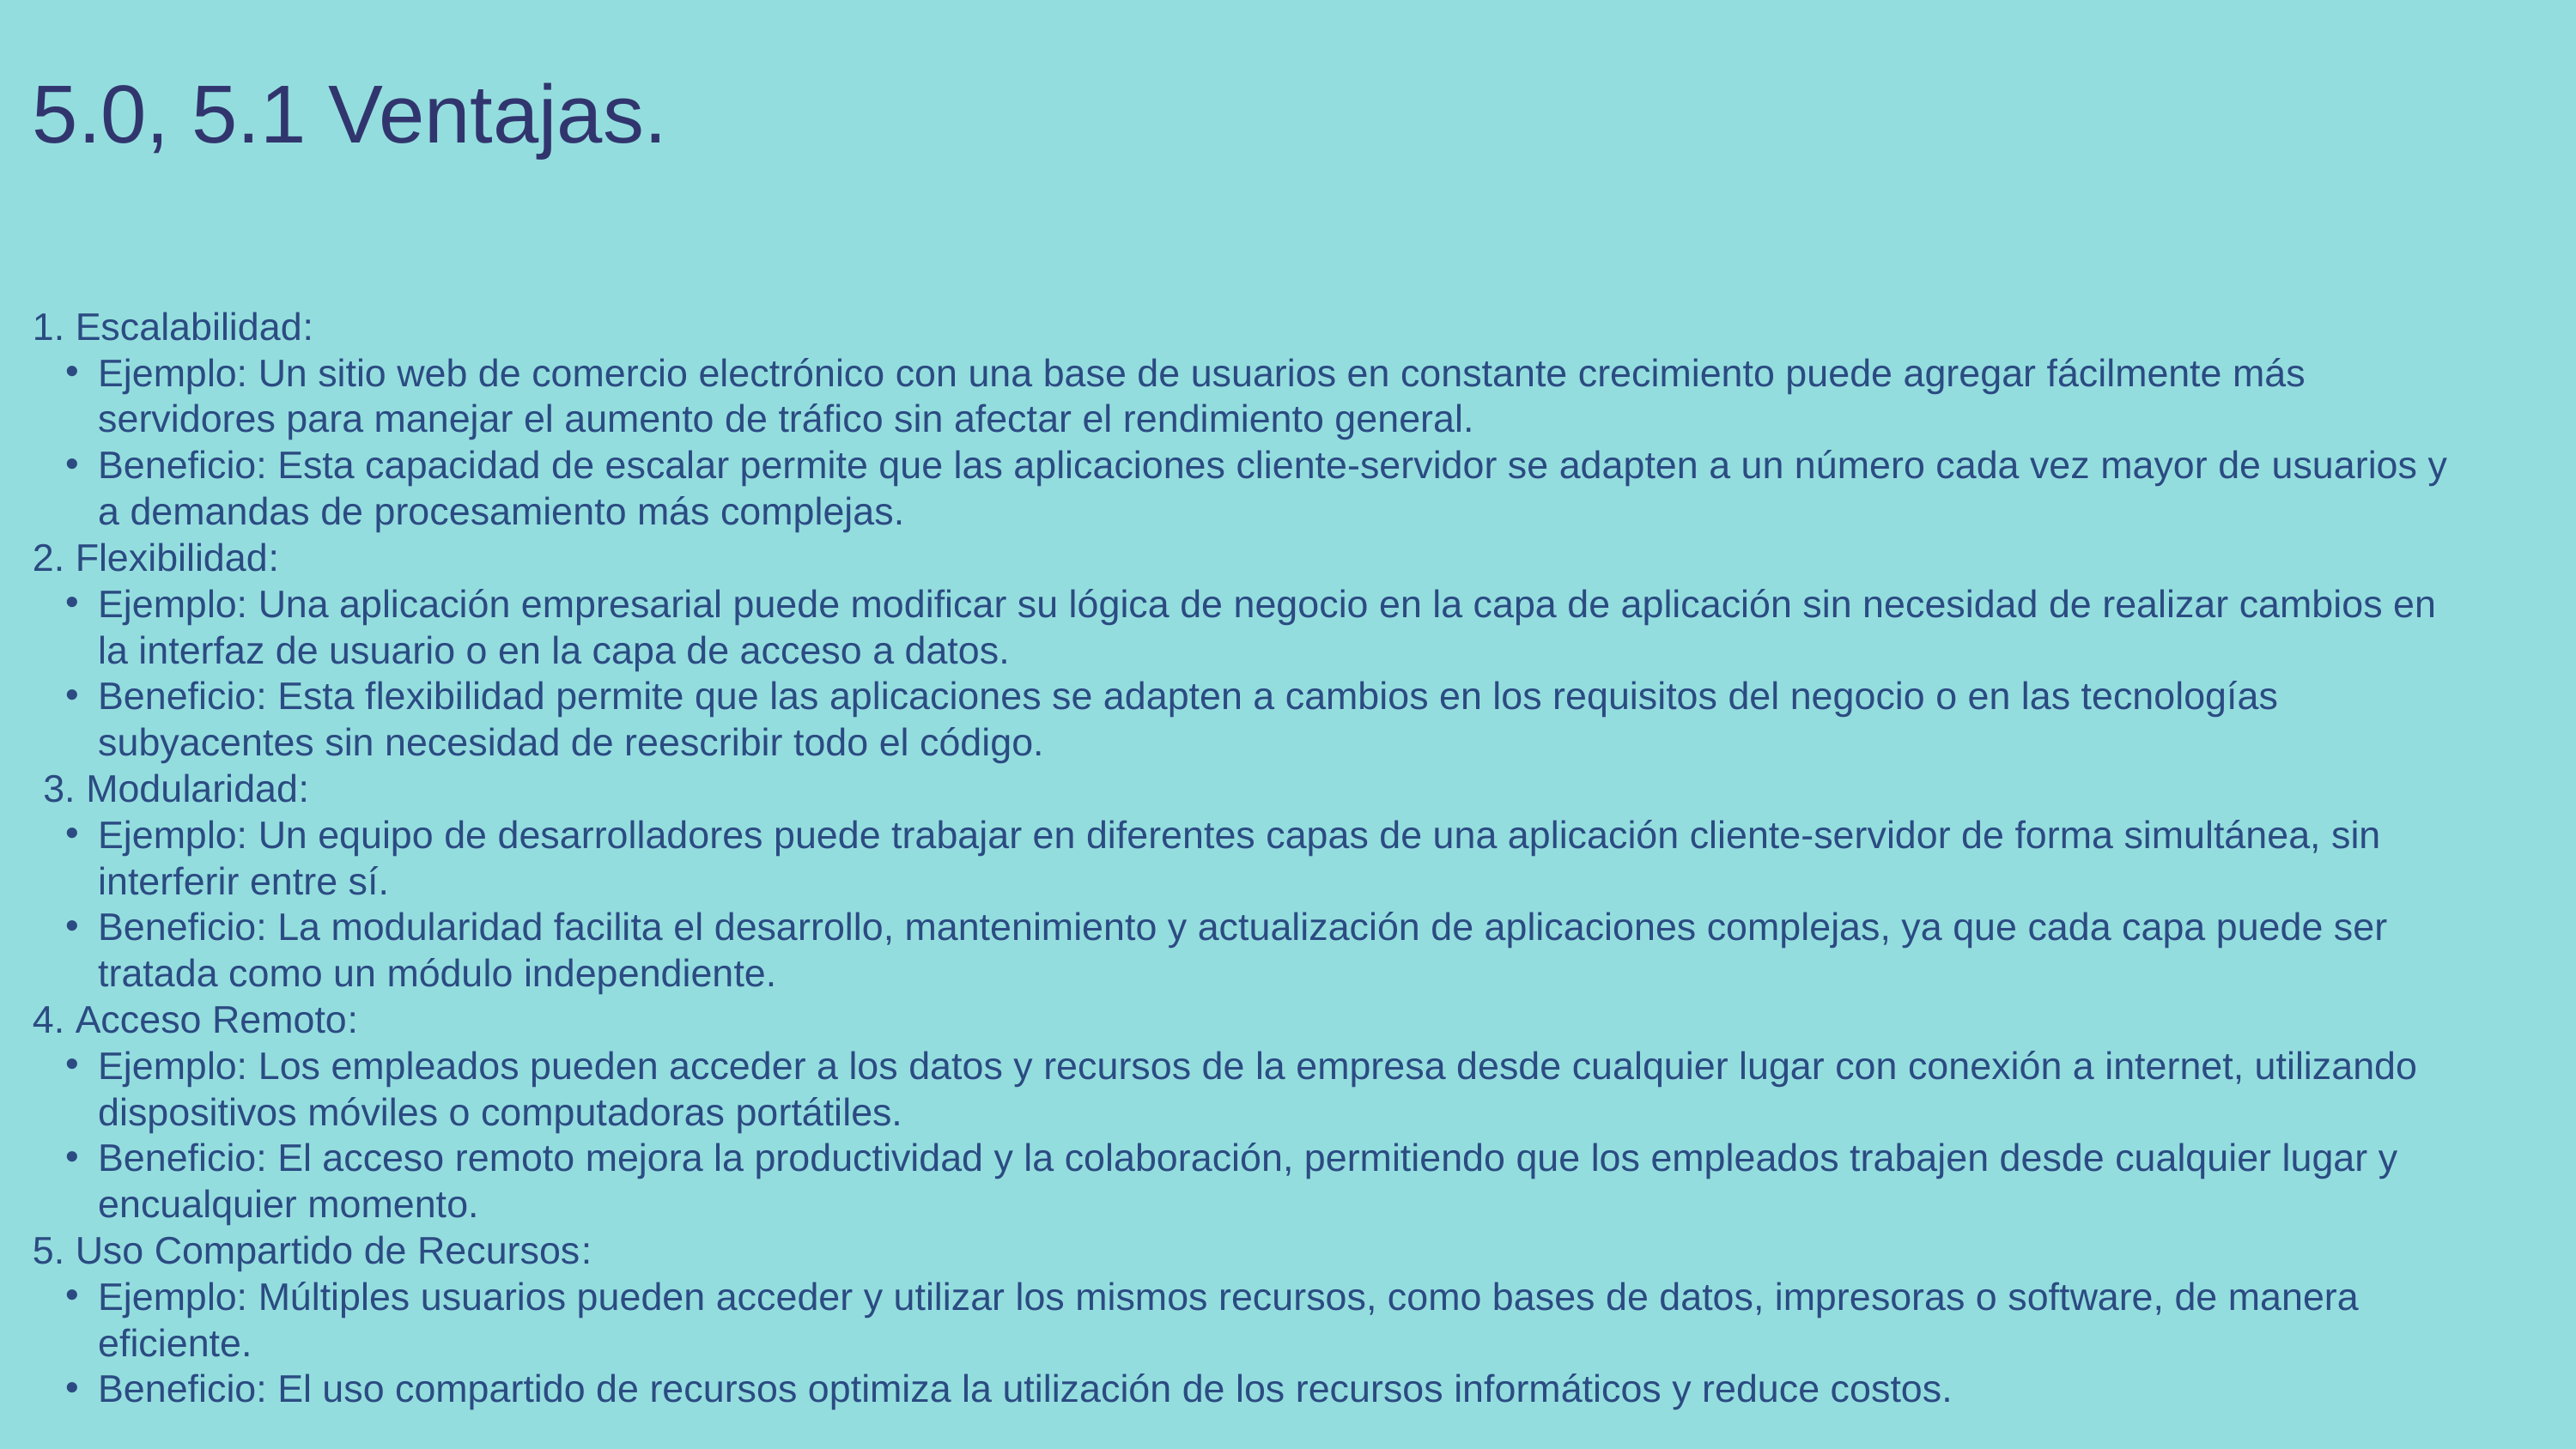

5.0, 5.1 Ventajas.

1. Escalabilidad:
Ejemplo: Un sitio web de comercio electrónico con una base de usuarios en constante crecimiento puede agregar fácilmente más servidores para manejar el aumento de tráfico sin afectar el rendimiento general.
Beneficio: Esta capacidad de escalar permite que las aplicaciones cliente-servidor se adapten a un número cada vez mayor de usuarios y a demandas de procesamiento más complejas.
2. Flexibilidad:
Ejemplo: Una aplicación empresarial puede modificar su lógica de negocio en la capa de aplicación sin necesidad de realizar cambios en la interfaz de usuario o en la capa de acceso a datos.
Beneficio: Esta flexibilidad permite que las aplicaciones se adapten a cambios en los requisitos del negocio o en las tecnologías subyacentes sin necesidad de reescribir todo el código.
 3. Modularidad:
Ejemplo: Un equipo de desarrolladores puede trabajar en diferentes capas de una aplicación cliente-servidor de forma simultánea, sin interferir entre sí.
Beneficio: La modularidad facilita el desarrollo, mantenimiento y actualización de aplicaciones complejas, ya que cada capa puede ser tratada como un módulo independiente.
4. Acceso Remoto:
Ejemplo: Los empleados pueden acceder a los datos y recursos de la empresa desde cualquier lugar con conexión a internet, utilizando dispositivos móviles o computadoras portátiles.
Beneficio: El acceso remoto mejora la productividad y la colaboración, permitiendo que los empleados trabajen desde cualquier lugar y encualquier momento.
5. Uso Compartido de Recursos:
Ejemplo: Múltiples usuarios pueden acceder y utilizar los mismos recursos, como bases de datos, impresoras o software, de manera eficiente.
Beneficio: El uso compartido de recursos optimiza la utilización de los recursos informáticos y reduce costos.